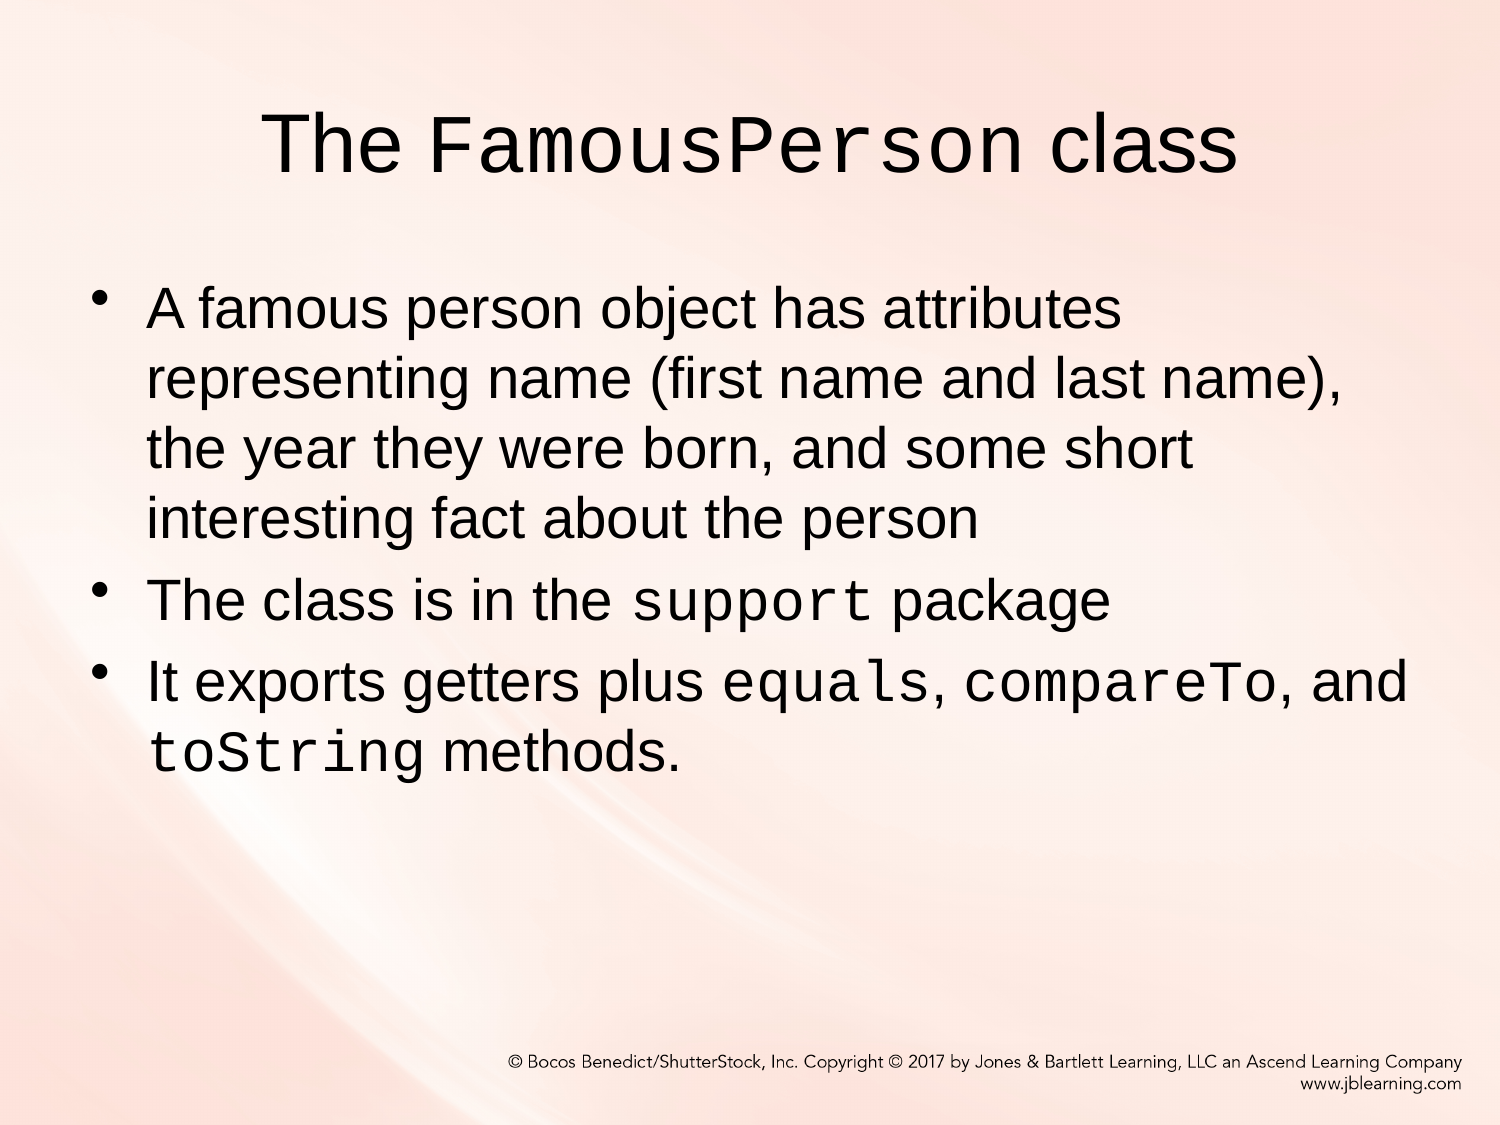

# The FamousPerson class
A famous person object has attributes representing name (first name and last name), the year they were born, and some short interesting fact about the person
The class is in the support package
It exports getters plus equals, compareTo, and toString methods.